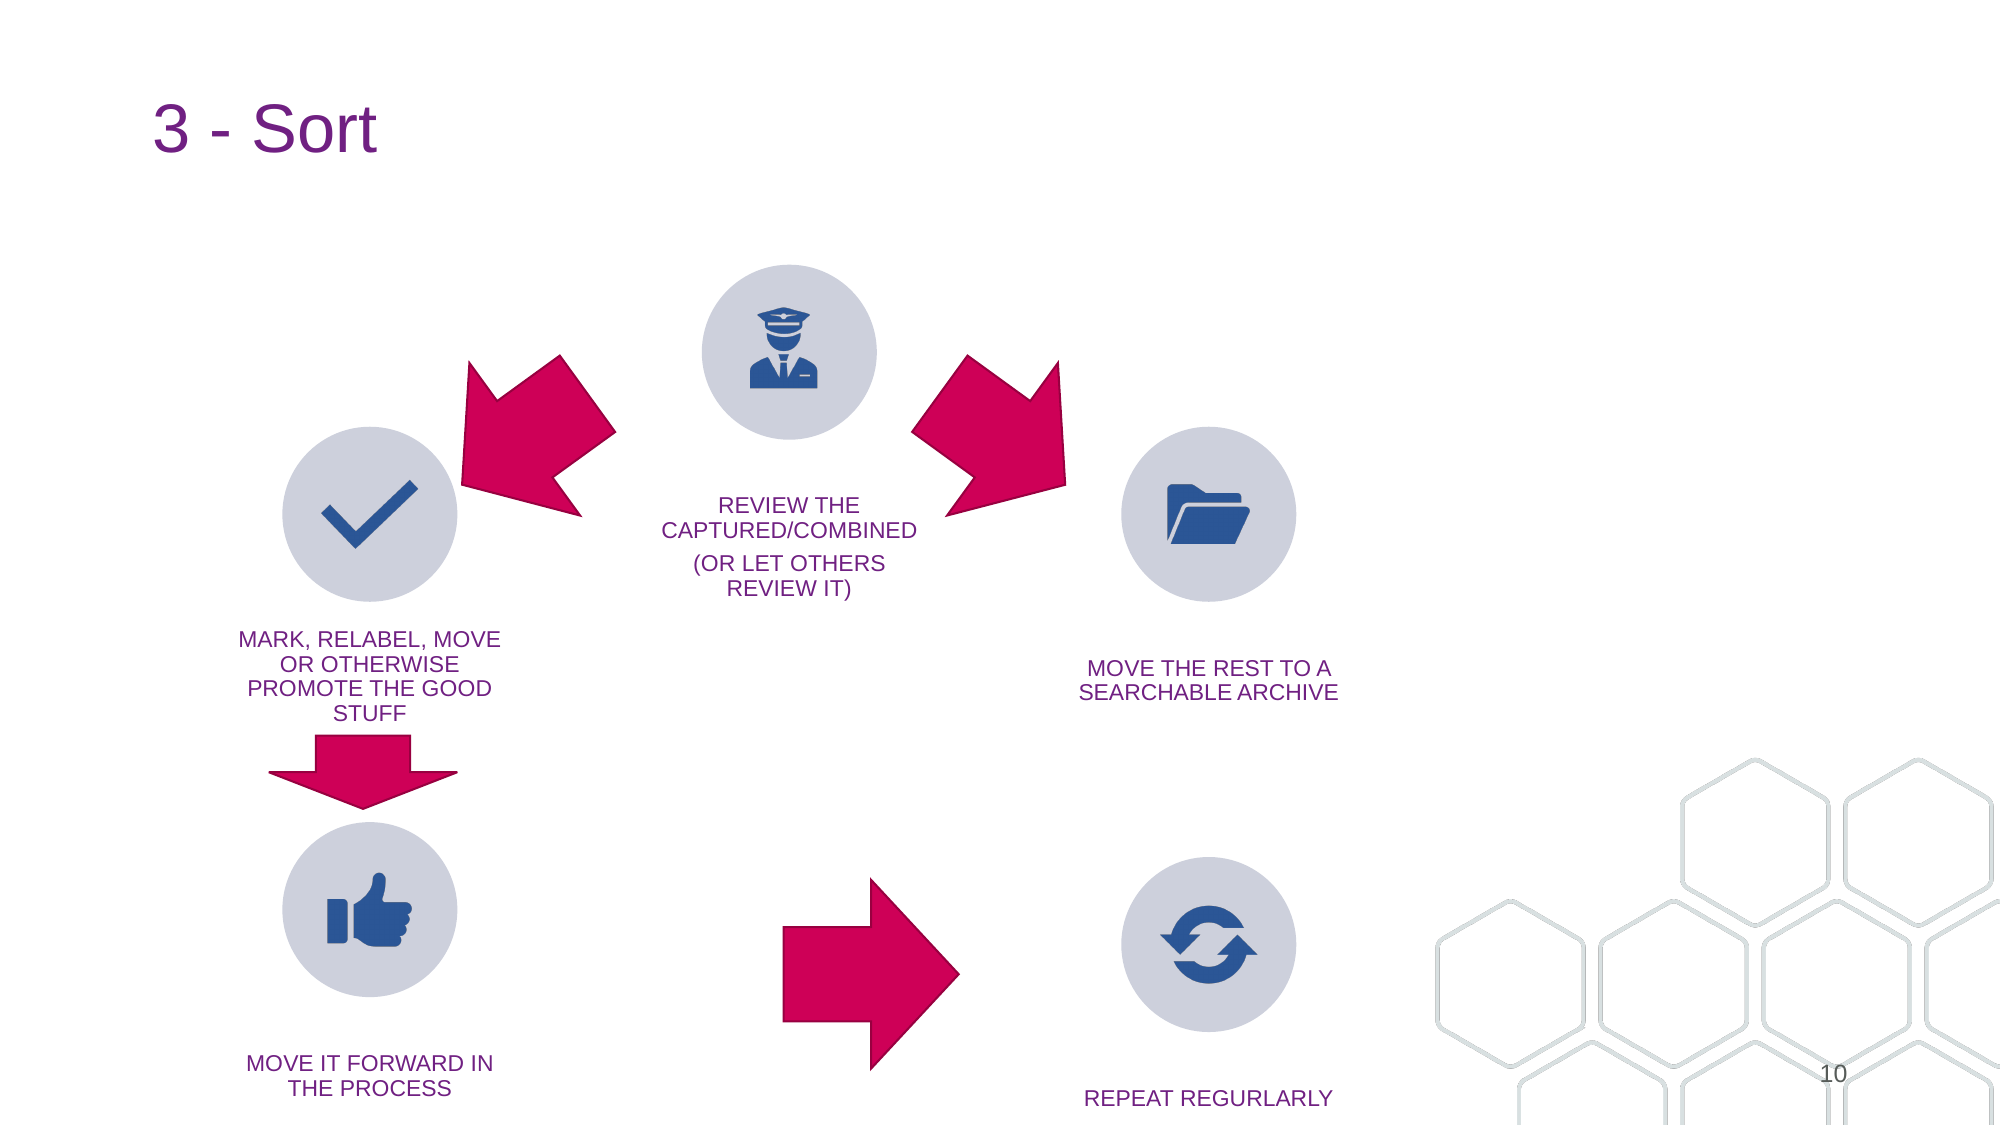

# 3 - Sort

review the captured/combined
(or let others review it)

Move the rest to a searchable archive

Mark, RELABEL, MOVE or OTHERWISE PROMOTE THE GOOD STUFF

Move it forward in the process

Repeat regurlarly

10